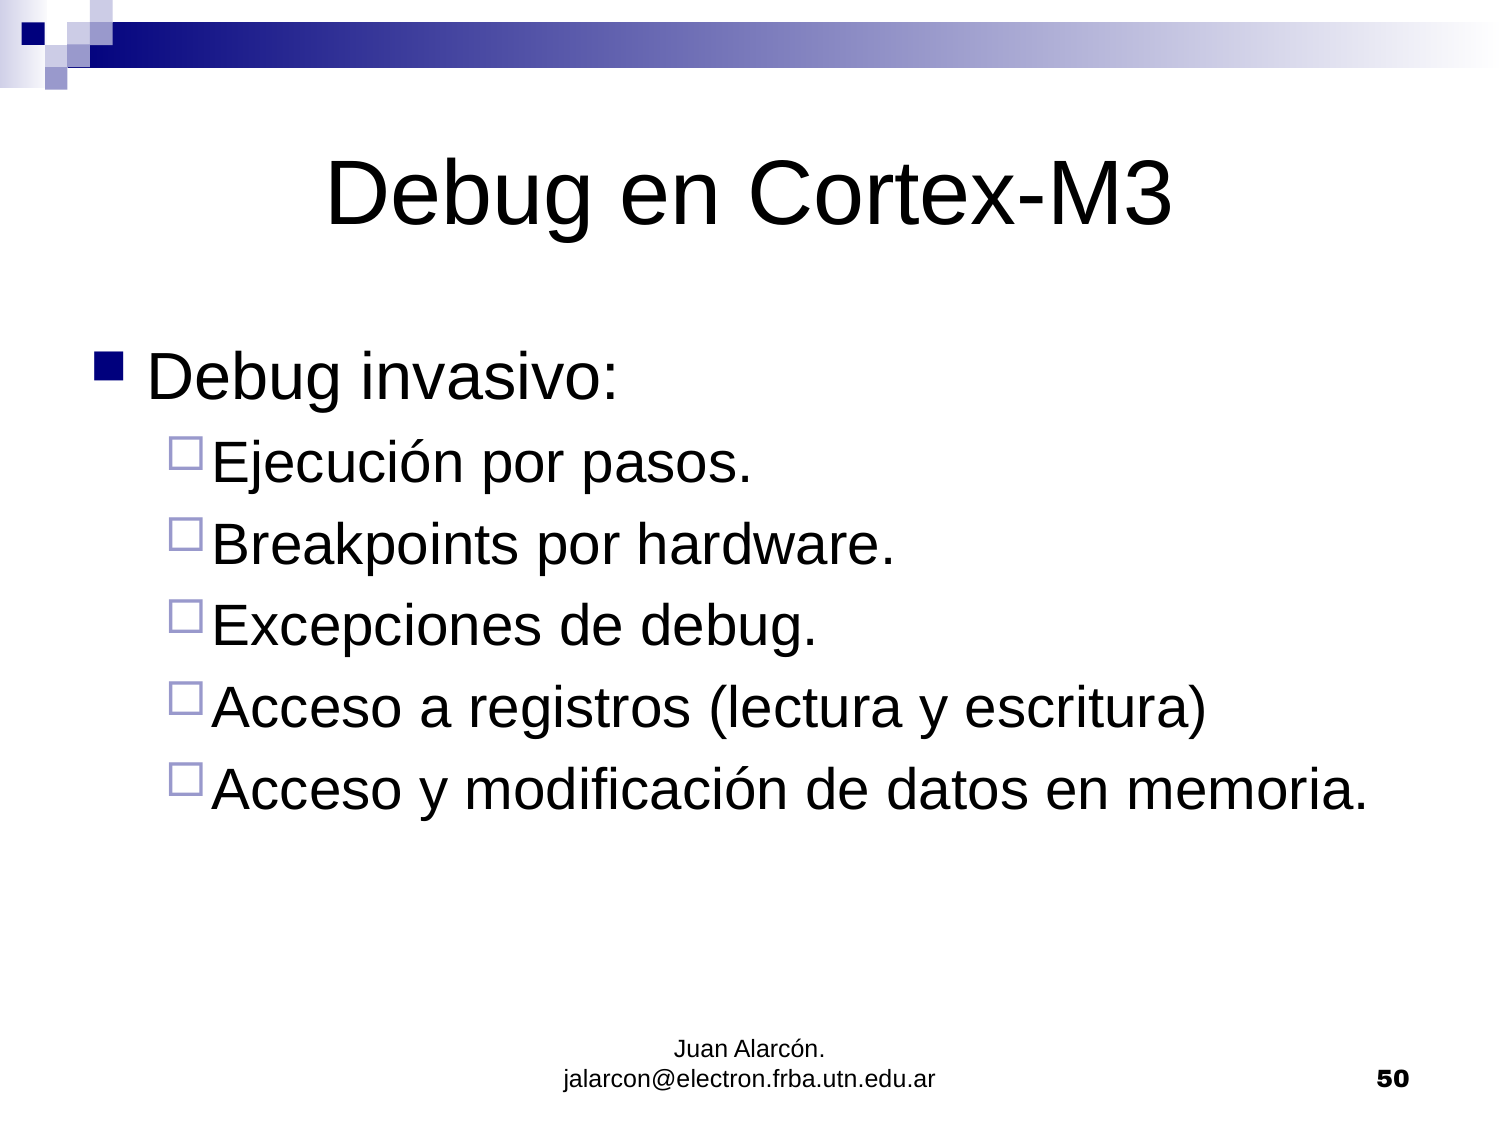

# Debug en Cortex-M3
Debug invasivo:
Ejecución por pasos.
Breakpoints por hardware.
Excepciones de debug.
Acceso a registros (lectura y escritura)
Acceso y modificación de datos en memoria.
Juan Alarcón. jalarcon@electron.frba.utn.edu.ar
50